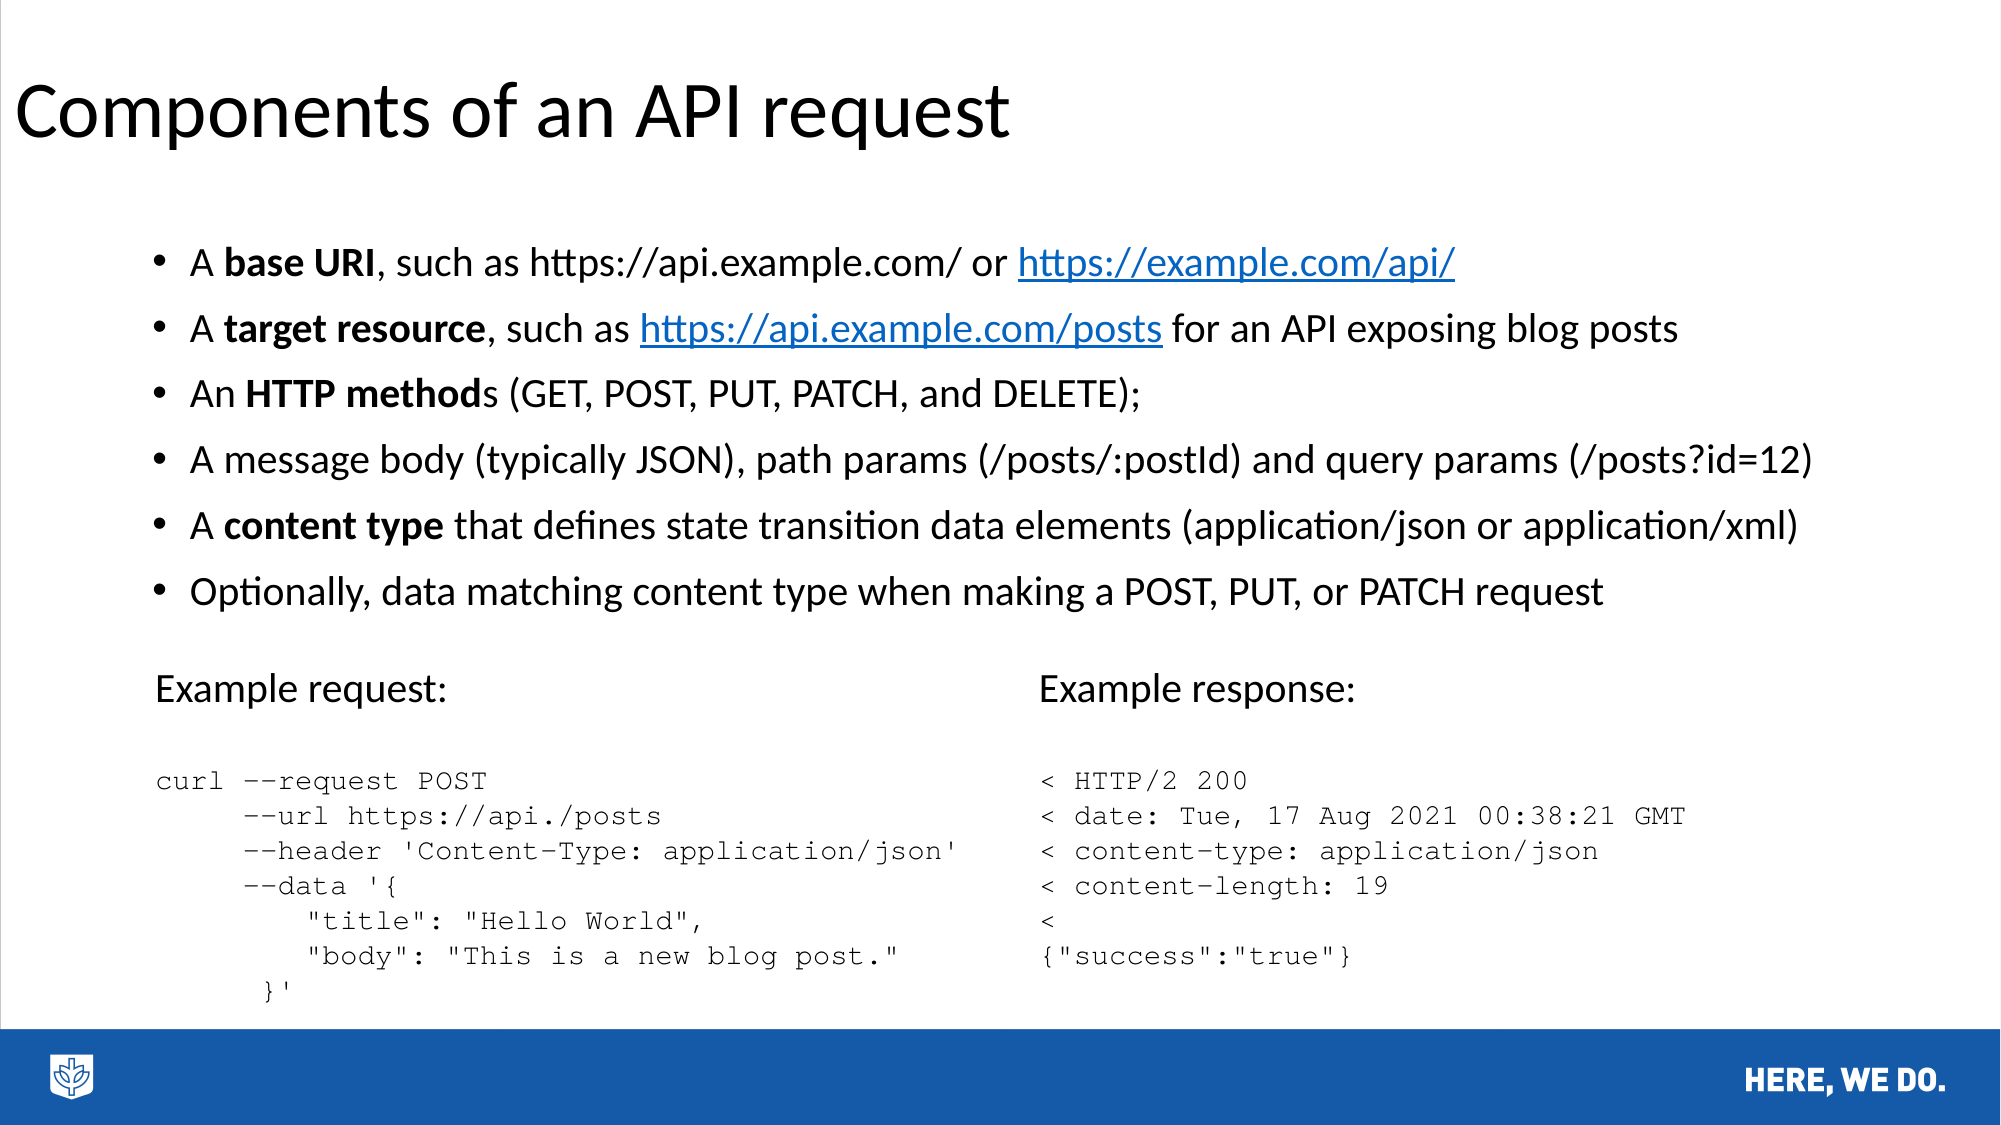

Components of an API request
A base URI, such as https://api.example.com/ or https://example.com/api/
A target resource, such as https://api.example.com/posts for an API exposing blog posts
An HTTP methods (GET, POST, PUT, PATCH, and DELETE);
A message body (typically JSON), path params (/posts/:postId) and query params (/posts?id=12)
A content type that defines state transition data elements (application/json or application/xml)
Optionally, data matching content type when making a POST, PUT, or PATCH request

Example request:

curl --request POST
     --url https://api./posts
     --header 'Content-Type: application/json'
     --data '{
	"title": "Hello World",
	"body": "This is a new blog post."
      }'

Example response:

< HTTP/2 200
< date: Tue, 17 Aug 2021 00:38:21 GMT
< content-type: application/json
< content-length: 19
<
{"success":"true"}